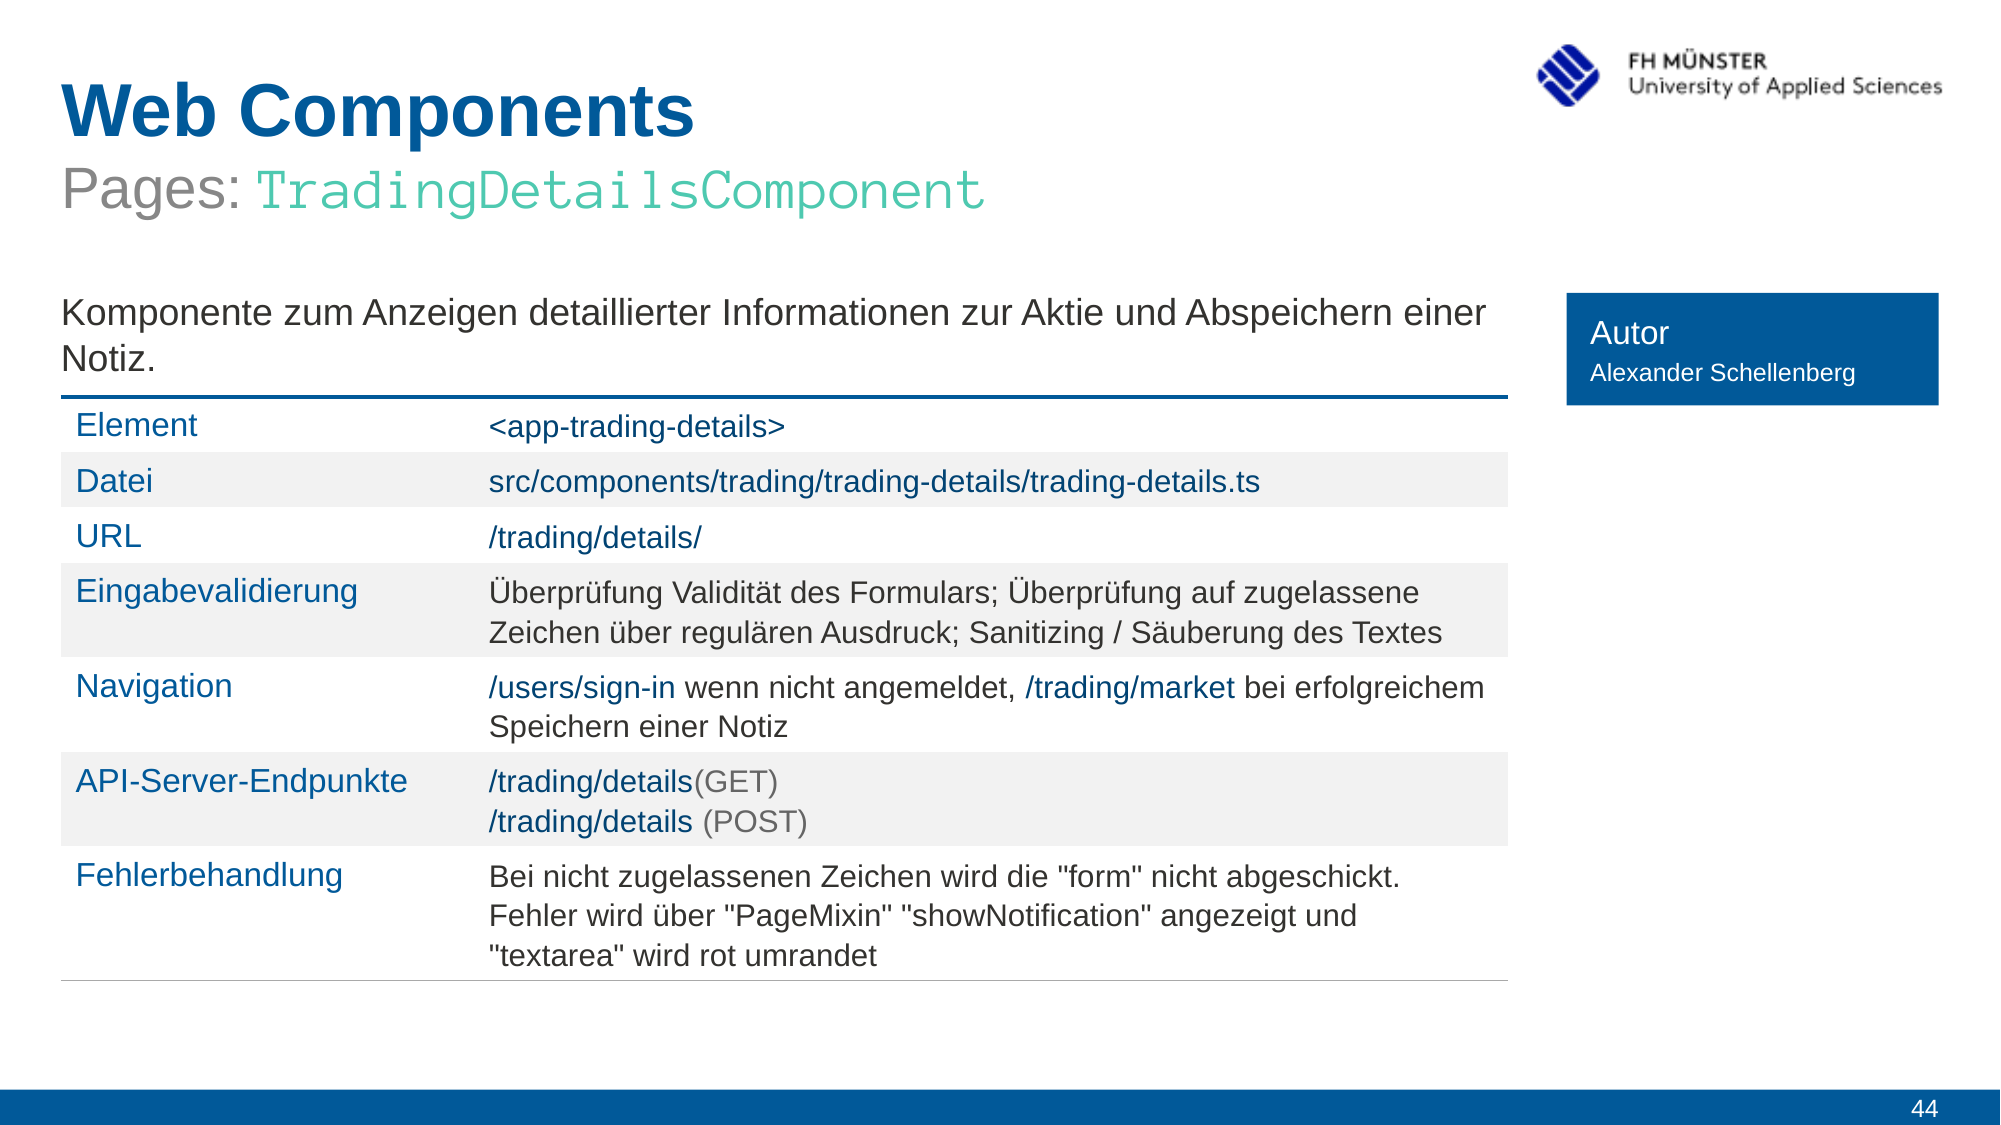

# Web Components
Pages: TradingDetailsComponent

Komponente zum Anzeigen detaillierter Informationen zur Aktie und Abspeichern einer Notiz.

Autor
Alexander Schellenberg
| Element | <app-trading-details> |
| --- | --- |
| Datei | src/components/trading/trading-details/trading-details.ts |
| URL | /trading/details/ |
| Eingabevalidierung | Überprüfung Validität des Formulars; Überprüfung auf zugelassene Zeichen über regulären Ausdruck; Sanitizing / Säuberung des Textes |
| Navigation | /users/sign-in wenn nicht angemeldet, /trading/market bei erfolgreichem Speichern einer Notiz |
| API-Server-Endpunkte | /trading/details(GET) /trading/details (POST) |
| Fehlerbehandlung | Bei nicht zugelassenen Zeichen wird die "form" nicht abgeschickt. Fehler wird über "PageMixin" "showNotification" angezeigt und "textarea" wird rot umrandet |